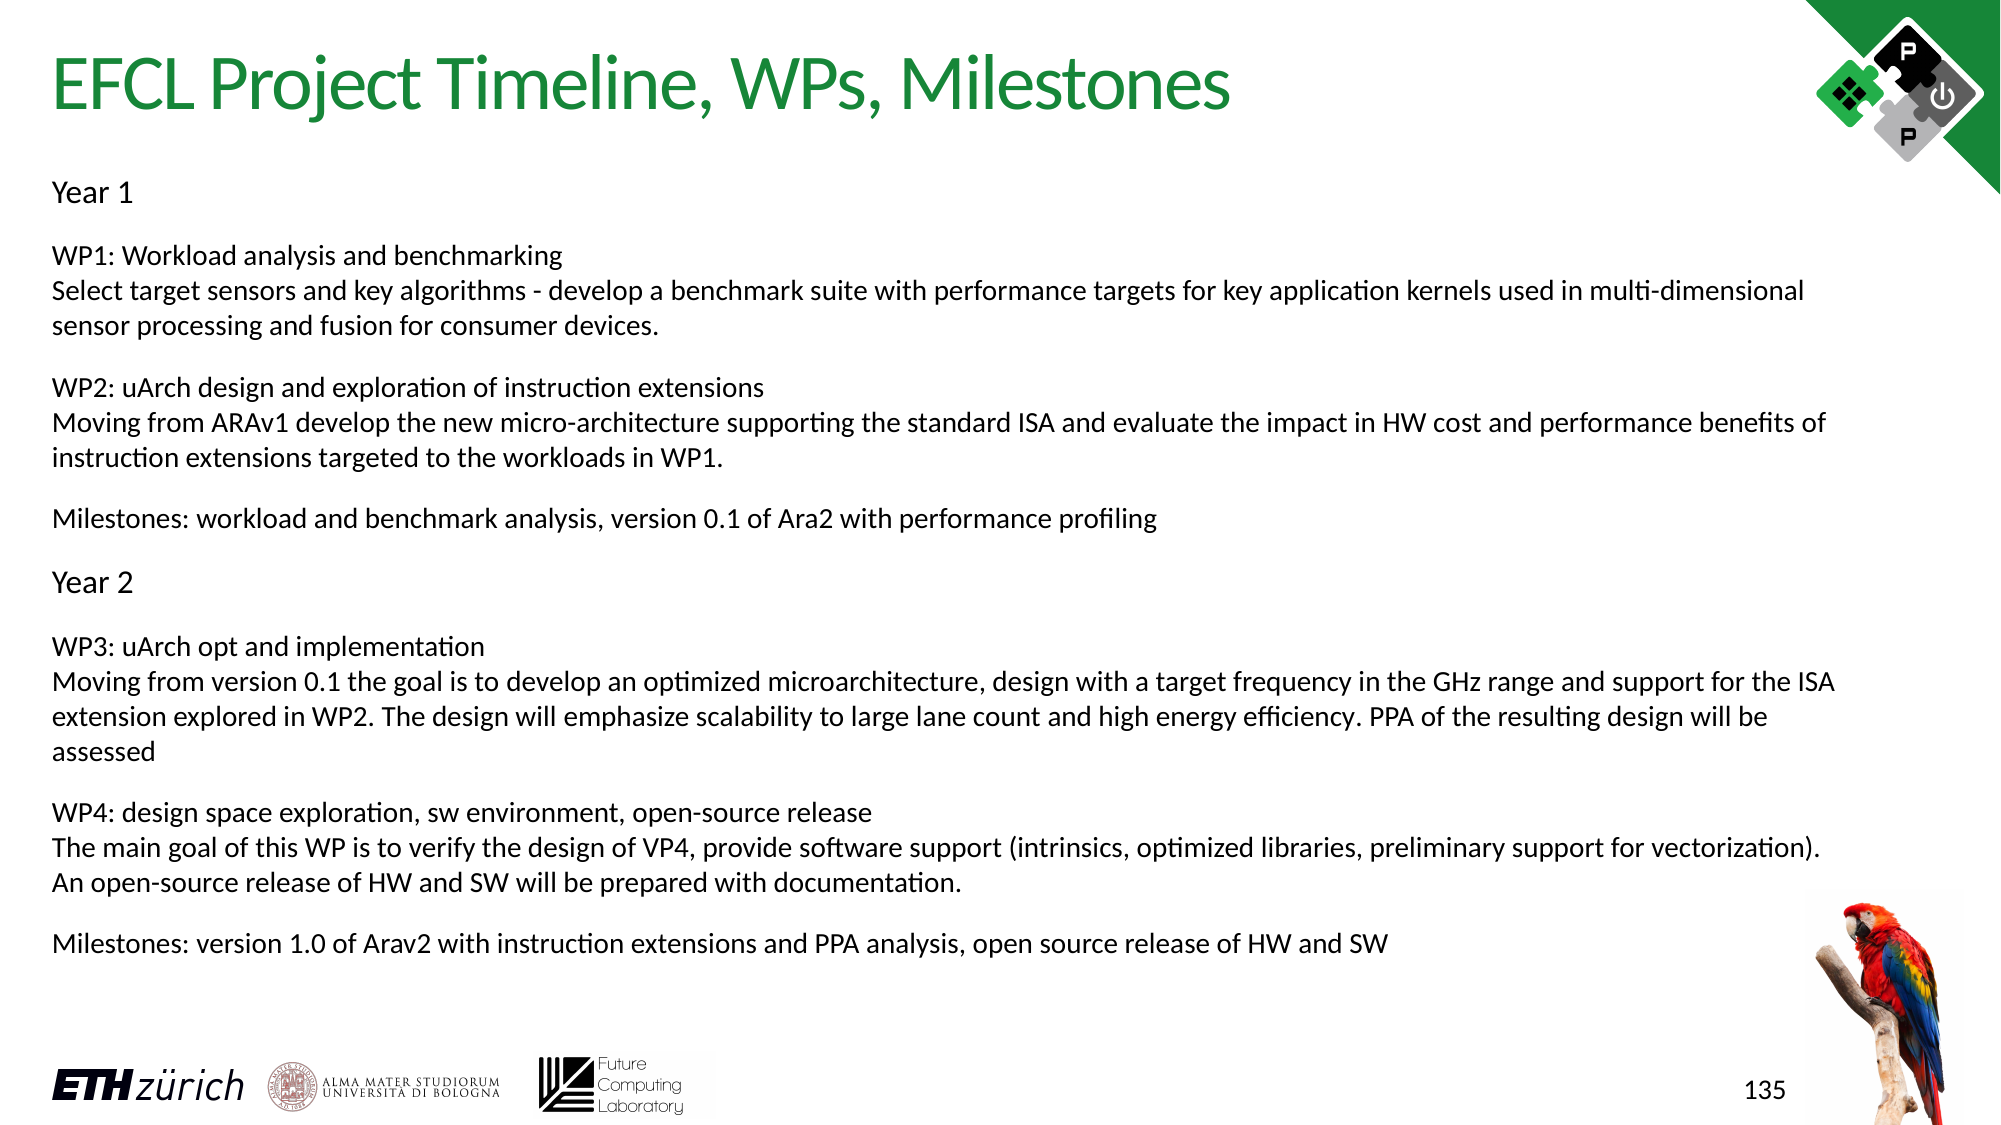

# EFCL Project Timeline, WPs, Milestones
Year 1
WP1: Workload analysis and benchmarking
Select target sensors and key algorithms - develop a benchmark suite with performance targets for key application kernels used in multi-dimensional sensor processing and fusion for consumer devices.
WP2: uArch design and exploration of instruction extensions
Moving from ARAv1 develop the new micro-architecture supporting the standard ISA and evaluate the impact in HW cost and performance benefits of instruction extensions targeted to the workloads in WP1.
Milestones: workload and benchmark analysis, version 0.1 of Ara2 with performance profiling
Year 2
WP3: uArch opt and implementation
Moving from version 0.1 the goal is to develop an optimized microarchitecture, design with a target frequency in the GHz range and support for the ISA extension explored in WP2. The design will emphasize scalability to large lane count and high energy efficiency. PPA of the resulting design will be assessed
WP4: design space exploration, sw environment, open-source release
The main goal of this WP is to verify the design of VP4, provide software support (intrinsics, optimized libraries, preliminary support for vectorization). 
An open-source release of HW and SW will be prepared with documentation.
Milestones: version 1.0 of Arav2 with instruction extensions and PPA analysis, open source release of HW and SW

135